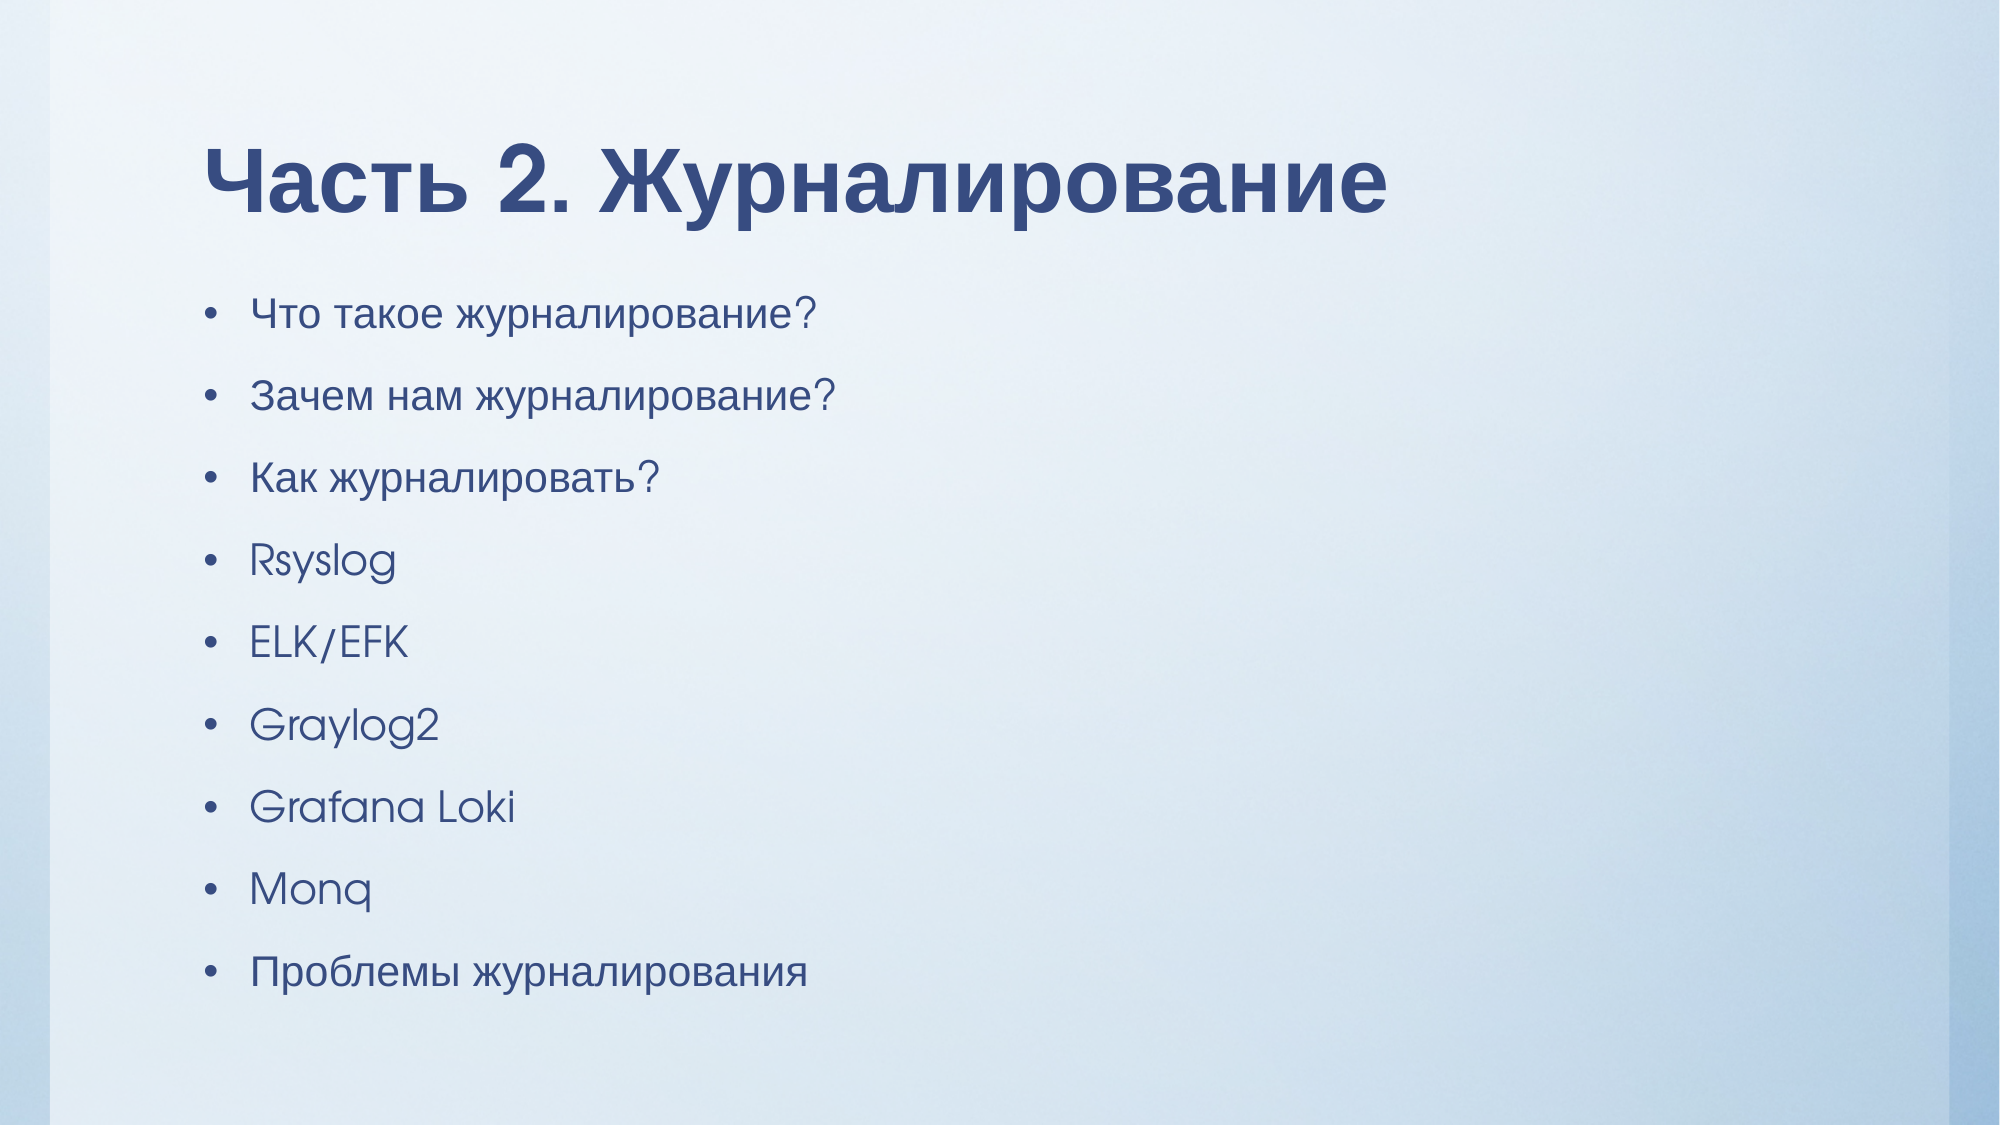

# Часть 2. Журналирование
Что такое журналирование?
Зачем нам журналирование?
Как журналировать?
Rsyslog
ELK/EFK
Graylog2
Grafana Loki
Monq
Проблемы журналирования